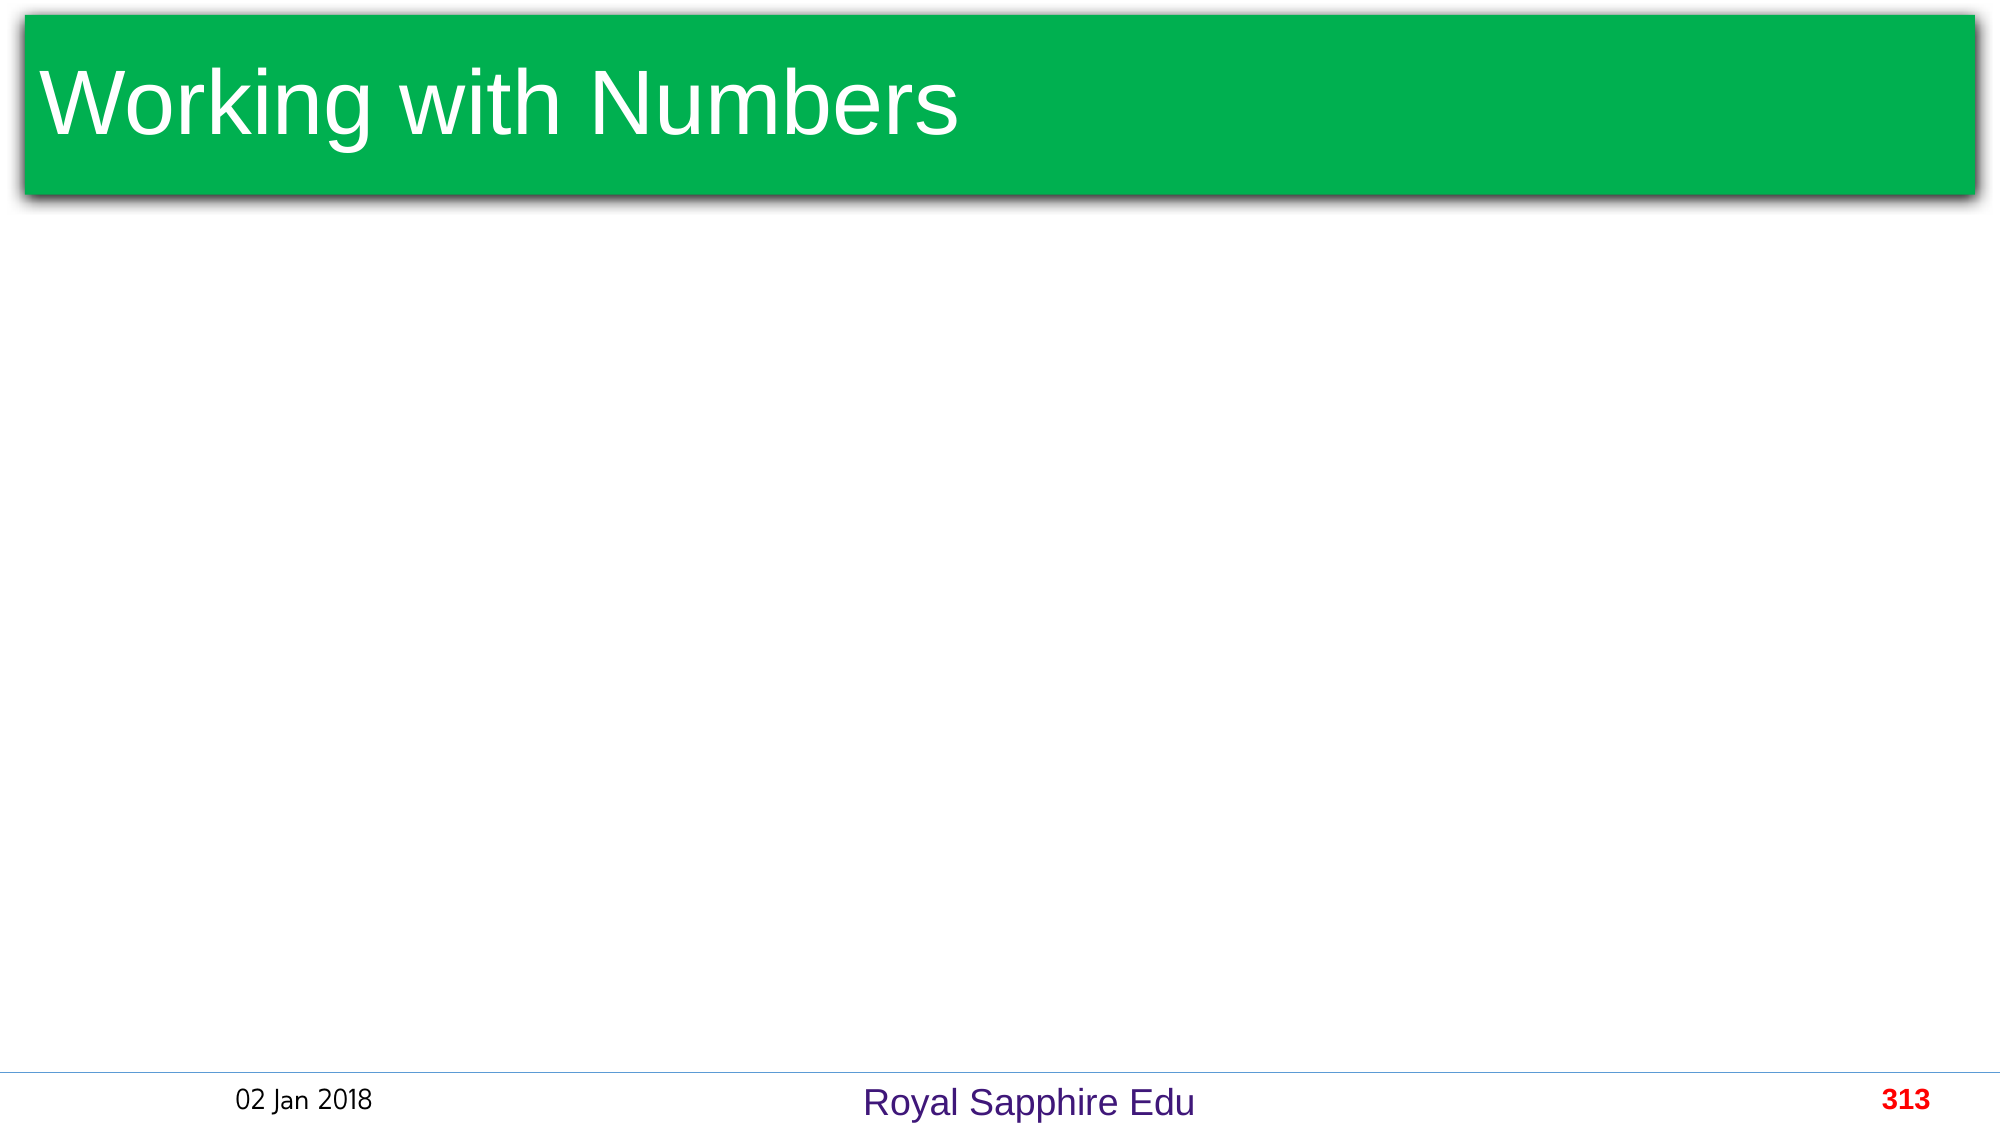

# Working with Numbers

02 Jan 2018
313